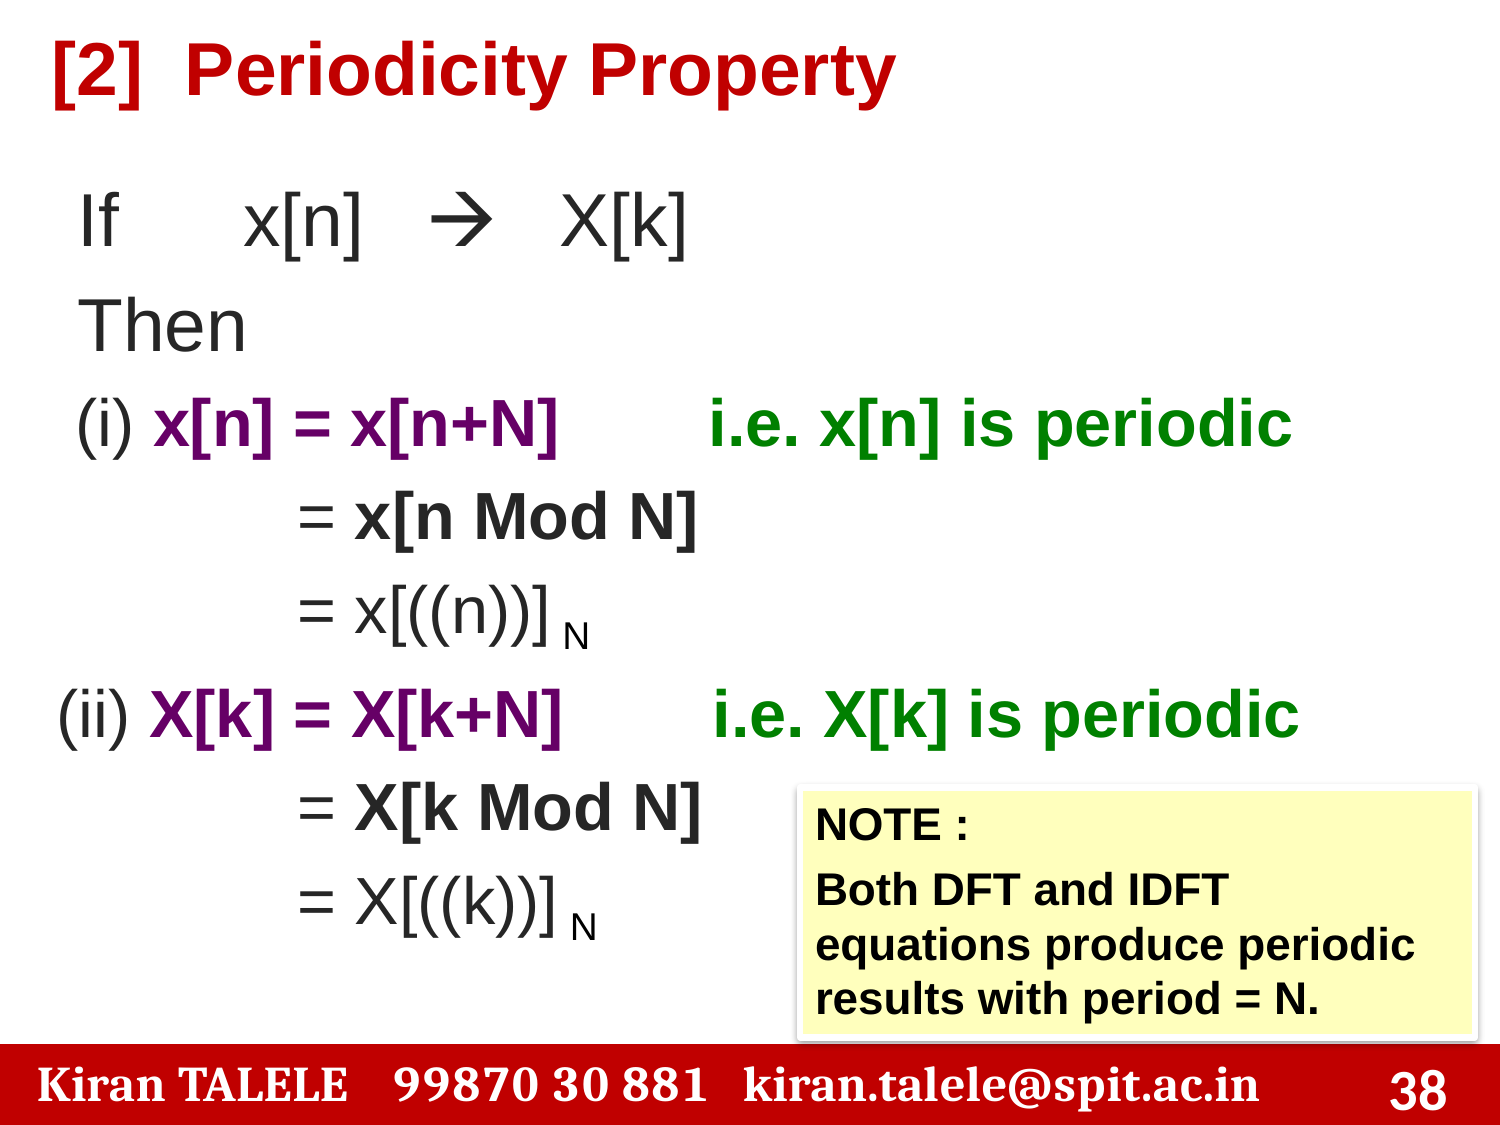

[2]  Periodicity Property

If      x[n]   🡪   X[k]
Then
        (i) x[n] = x[n+N]        i.e. x[n] is periodic
                    = x[n Mod N]
                    = x[((n))] N
       (ii) X[k] = X[k+N]        i.e. X[k] is periodic
                    = X[k Mod N]
                    = X[((k))] N

NOTE :
Both DFT and IDFT  equations produce periodic results with period = N.
  Kiran TALELE    99870 30 881   kiran.talele@spit.ac.in
38